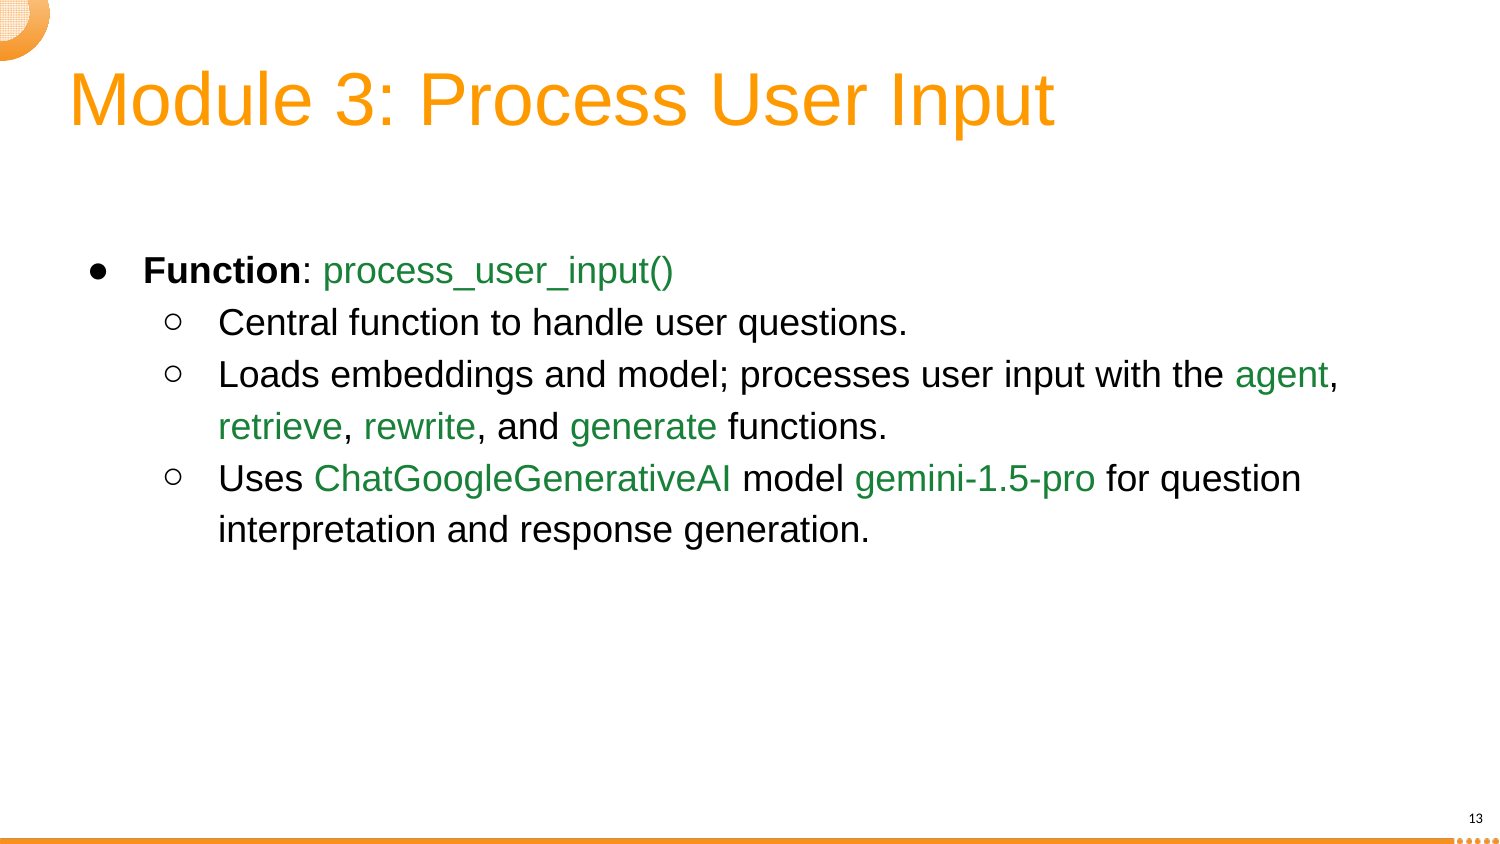

# Module 3: Process User Input
Function: process_user_input()
Central function to handle user questions.
Loads embeddings and model; processes user input with the agent, retrieve, rewrite, and generate functions.
Uses ChatGoogleGenerativeAI model gemini-1.5-pro for question interpretation and response generation.